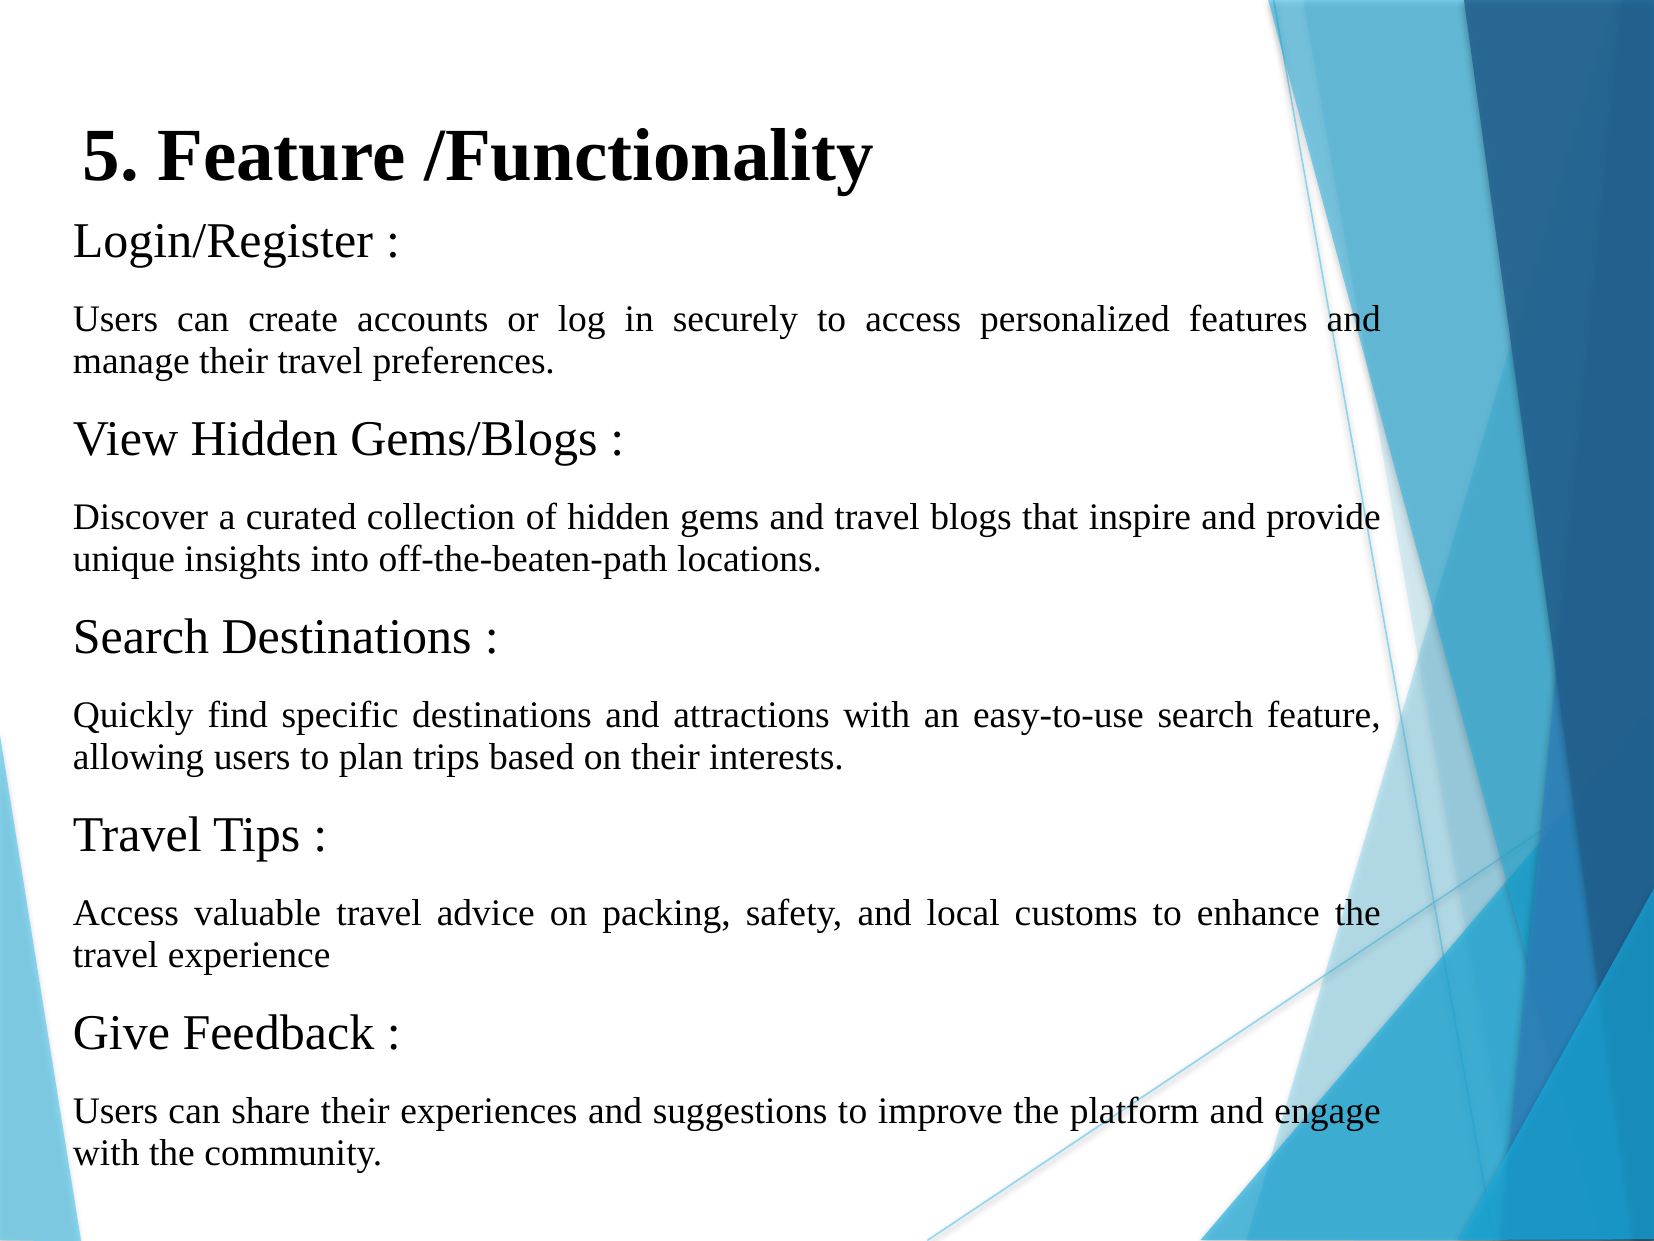

5. Feature /Functionality
Login/Register :
Users can create accounts or log in securely to access personalized features and manage their travel preferences.
View Hidden Gems/Blogs :
Discover a curated collection of hidden gems and travel blogs that inspire and provide unique insights into off-the-beaten-path locations.
Search Destinations :
Quickly find specific destinations and attractions with an easy-to-use search feature, allowing users to plan trips based on their interests.
Travel Tips :
Access valuable travel advice on packing, safety, and local customs to enhance the travel experience
Give Feedback :
Users can share their experiences and suggestions to improve the platform and engage with the community.